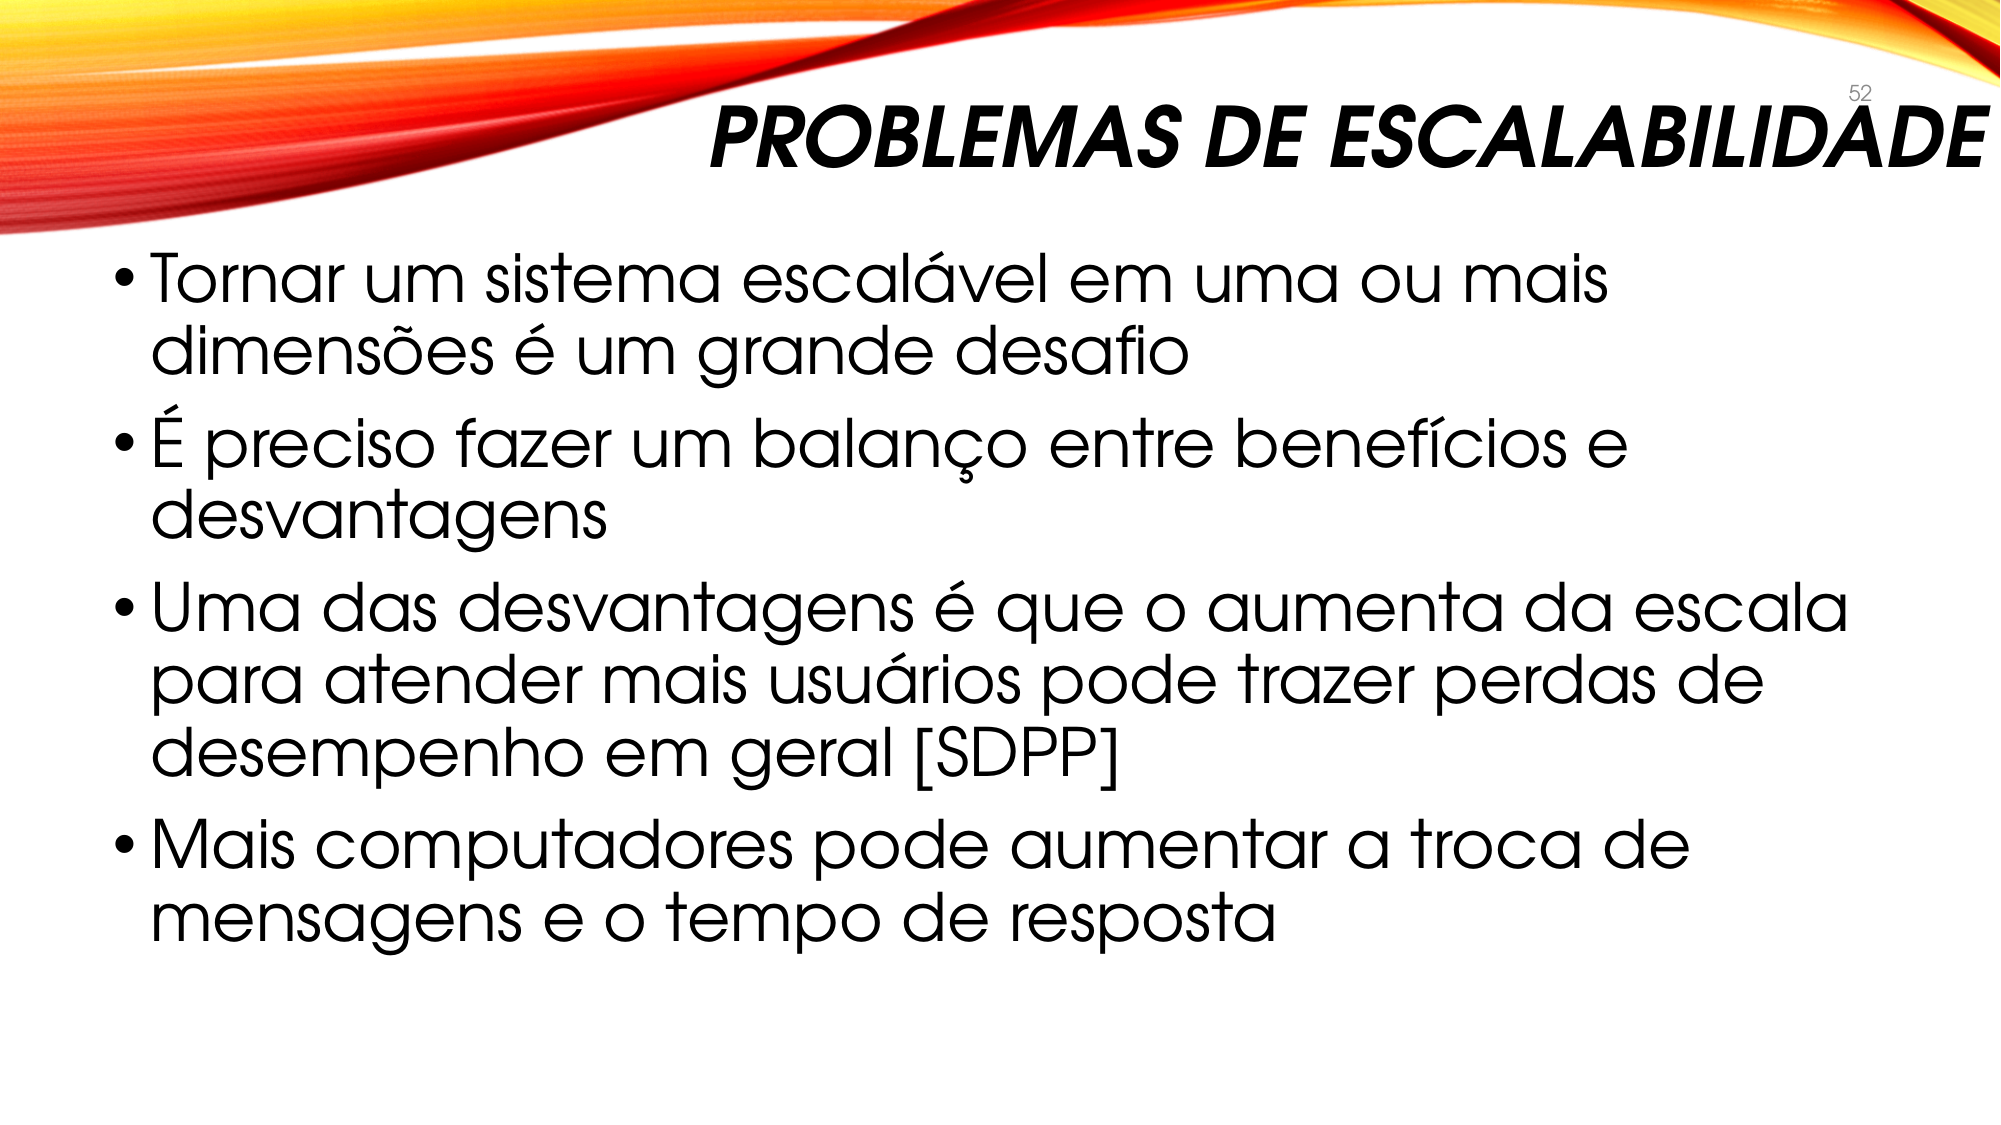

# Problemas de ESCALABILIDADE
52
Tornar um sistema escalável em uma ou mais dimensões é um grande desafio
É preciso fazer um balanço entre benefícios e desvantagens
Uma das desvantagens é que o aumenta da escala para atender mais usuários pode trazer perdas de desempenho em geral [SDPP]
Mais computadores pode aumentar a troca de mensagens e o tempo de resposta